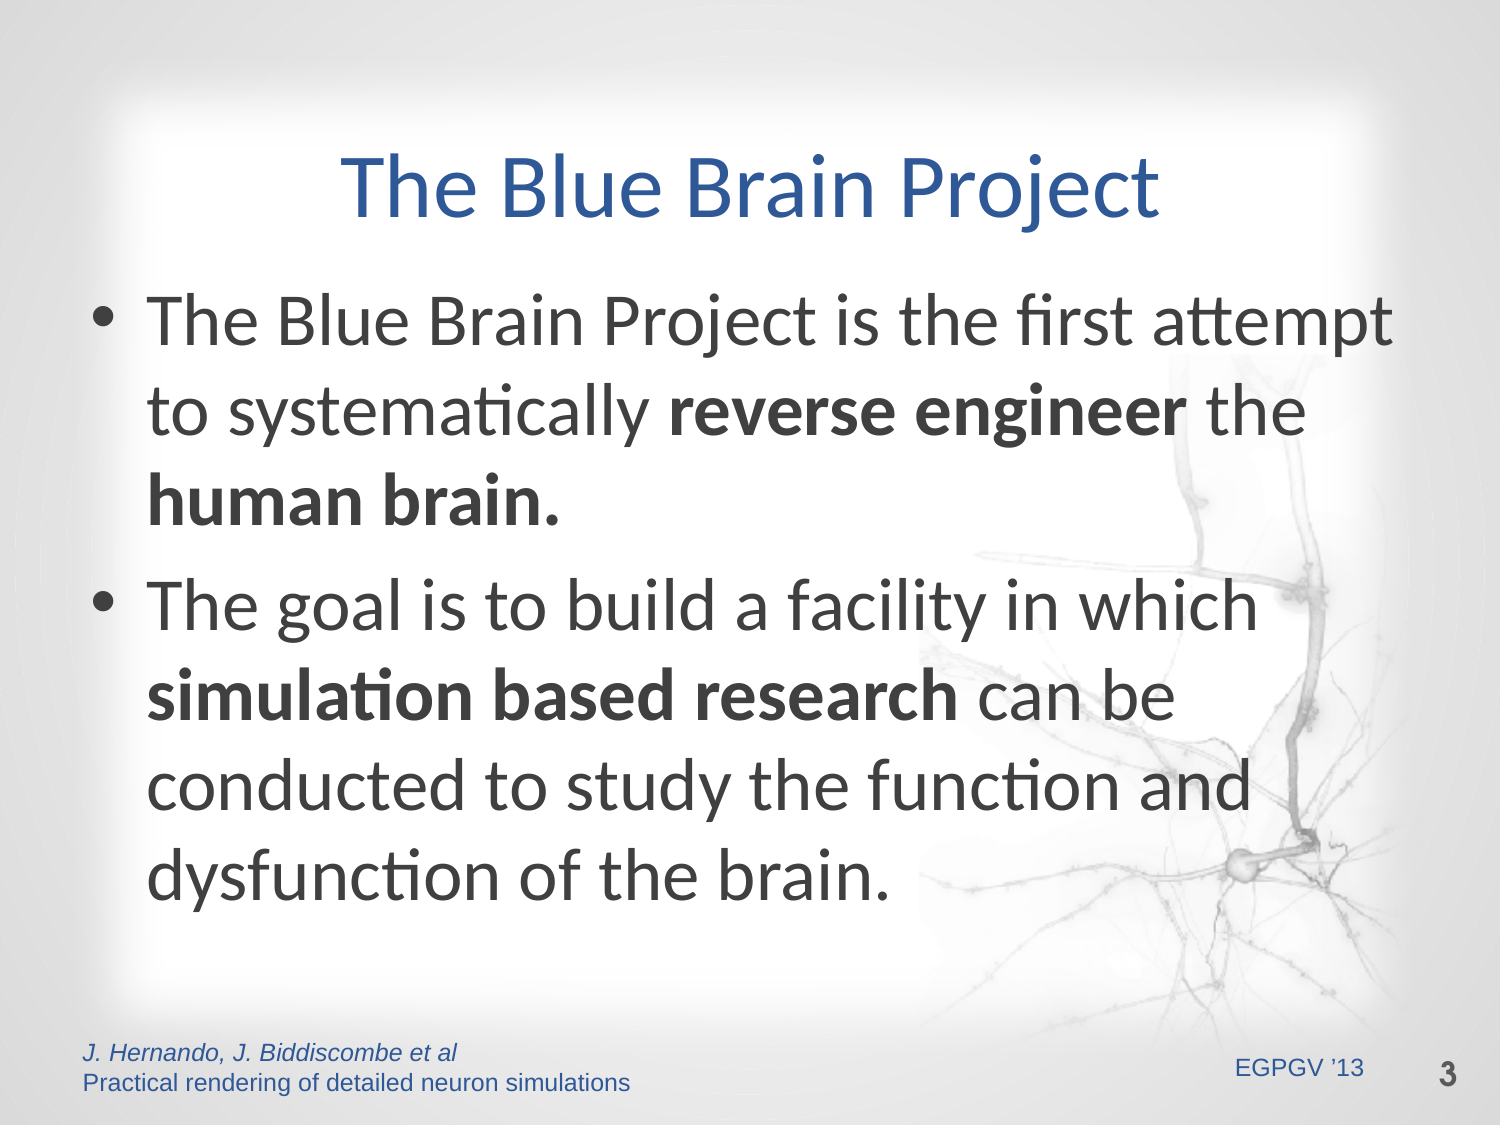

# The Blue Brain Project
The Blue Brain Project is the first attempt to systematically reverse engineer the human brain.
The goal is to build a facility in which simulation based research can be conducted to study the function and dysfunction of the brain.
3